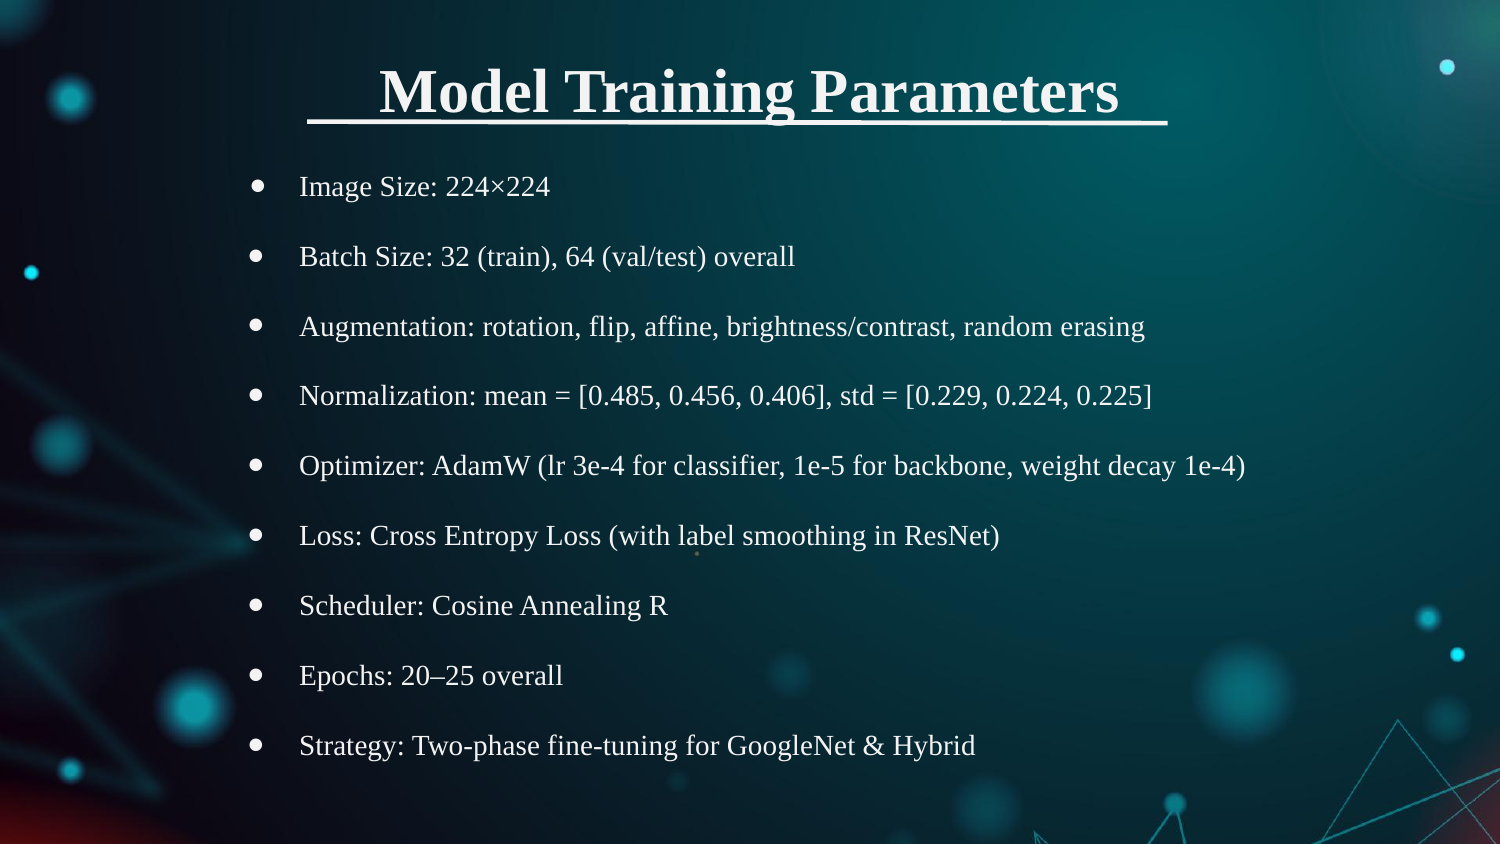

# Model Training Parameters
Image Size: 224×224

Batch Size: 32 (train), 64 (val/test) overall

Augmentation: rotation, flip, affine, brightness/contrast, random erasing

Normalization: mean = [0.485, 0.456, 0.406], std = [0.229, 0.224, 0.225]

Optimizer: AdamW (lr 3e-4 for classifier, 1e-5 for backbone, weight decay 1e-4)

Loss: Cross Entropy Loss (with label smoothing in ResNet)

Scheduler: Cosine Annealing R

Epochs: 20–25 overall

Strategy: Two-phase fine-tuning for GoogleNet & Hybrid